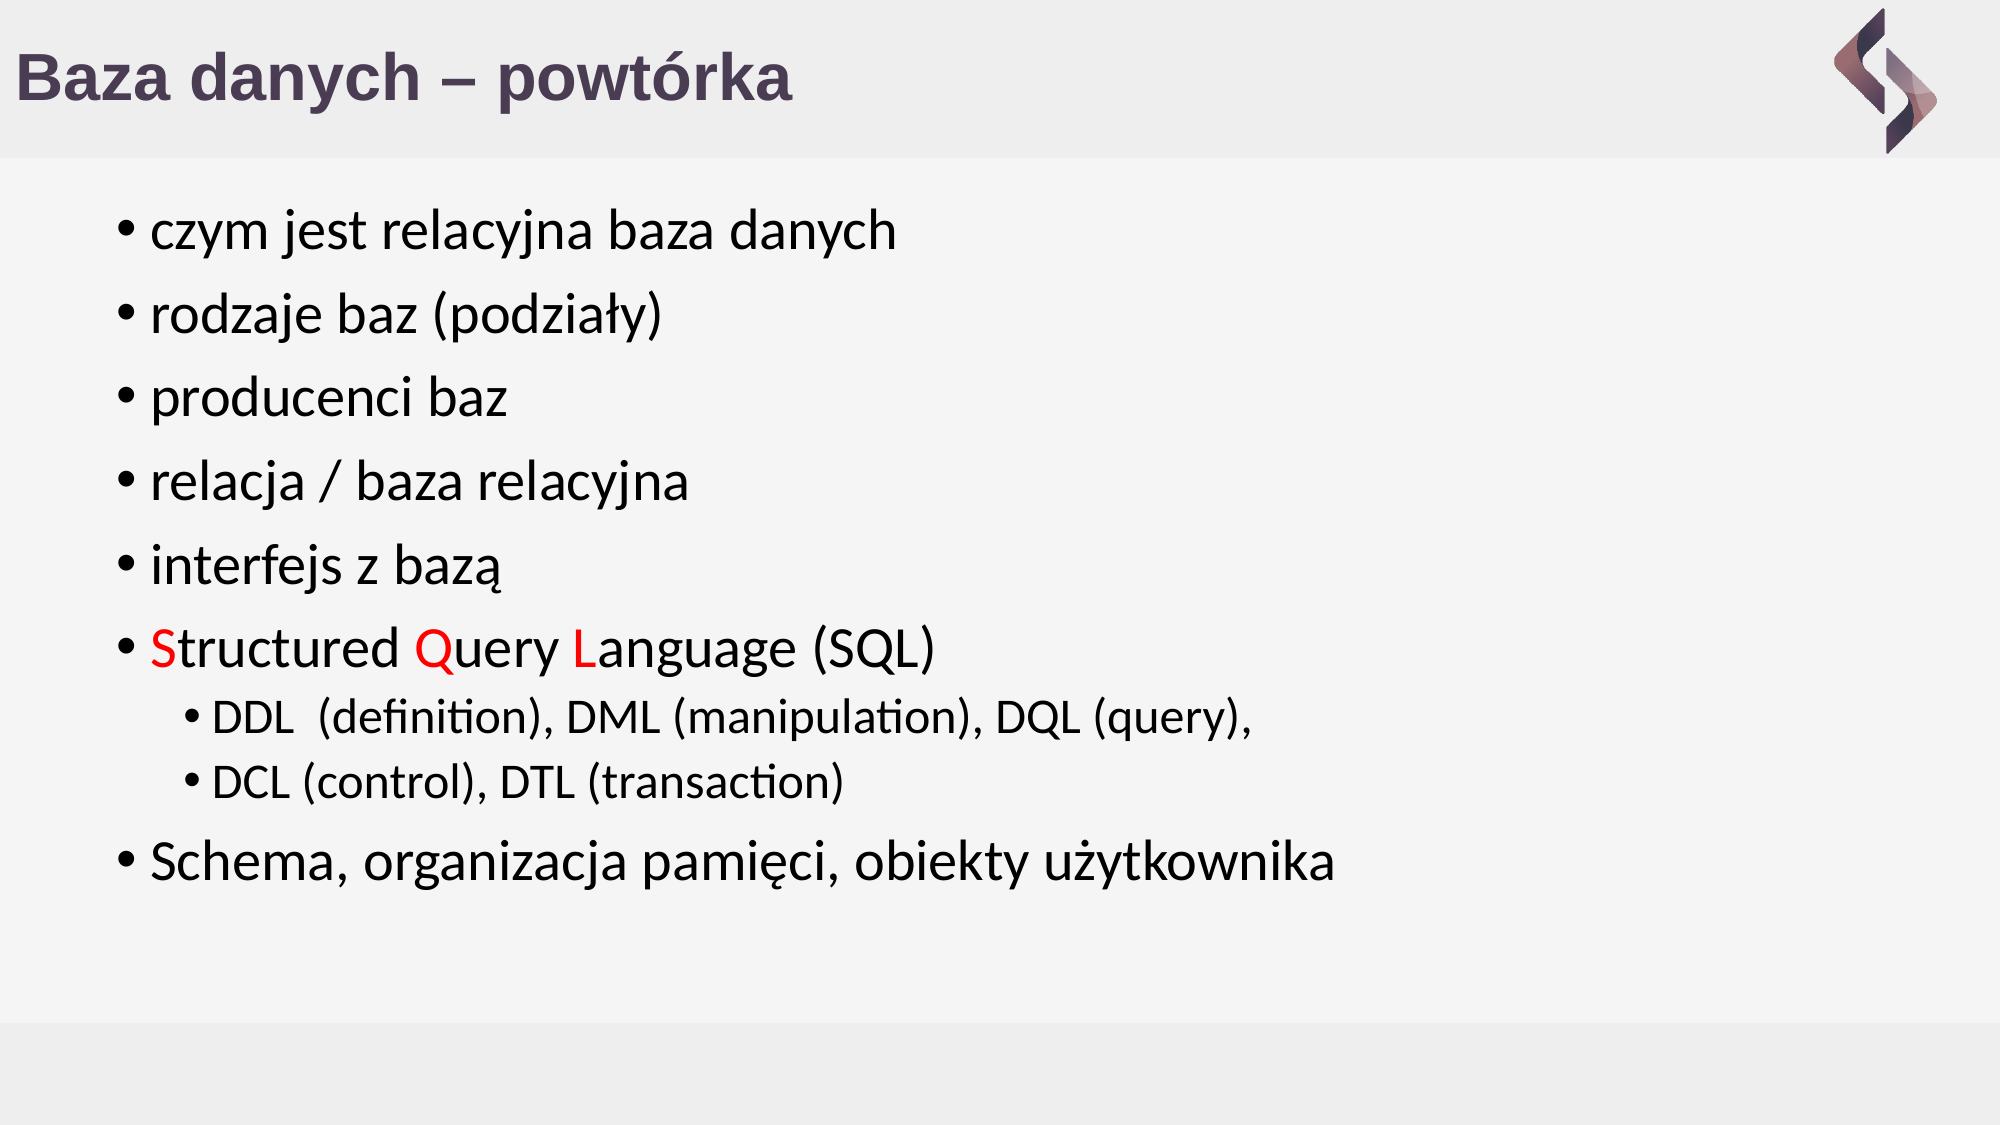

# Baza danych – powtórka
 czym jest relacyjna baza danych
 rodzaje baz (podziały)
 producenci baz
 relacja / baza relacyjna
 interfejs z bazą
 Structured Query Language (SQL)
 DDL  (definition), DML (manipulation), DQL (query),
 DCL (control), DTL (transaction)
 Schema, organizacja pamięci, obiekty użytkownika